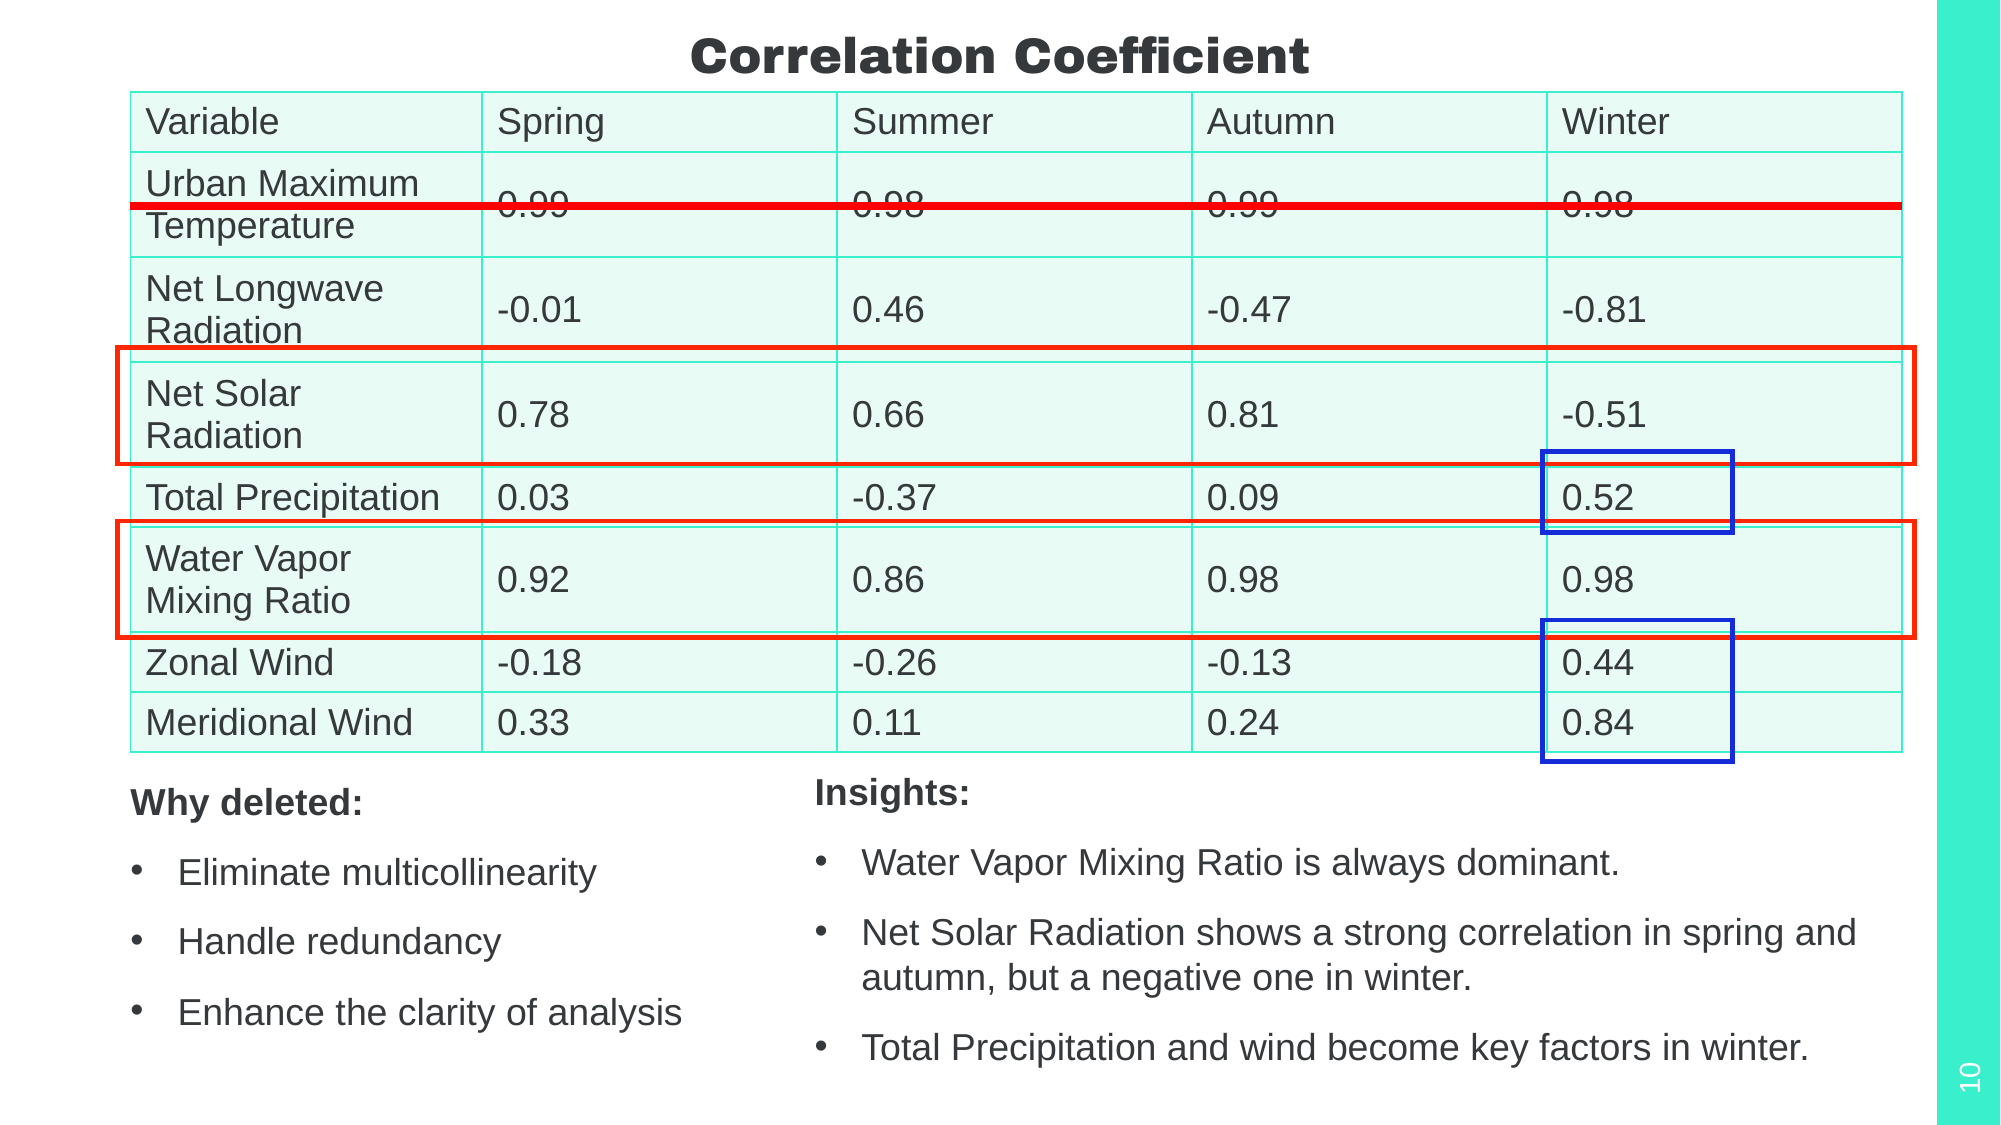

Correlation Coefficient
| Variable | Spring | Summer | Autumn | Winter |
| --- | --- | --- | --- | --- |
| Urban Maximum Temperature | 0.99 | 0.98 | 0.99 | 0.98 |
| Net Longwave Radiation | -0.01 | 0.46 | -0.47 | -0.81 |
| Net Solar Radiation | 0.78 | 0.66 | 0.81 | -0.51 |
| Total Precipitation | 0.03 | -0.37 | 0.09 | 0.52 |
| Water Vapor Mixing Ratio | 0.92 | 0.86 | 0.98 | 0.98 |
| Zonal Wind | -0.18 | -0.26 | -0.13 | 0.44 |
| Meridional Wind | 0.33 | 0.11 | 0.24 | 0.84 |

Insights:
Water Vapor Mixing Ratio is always dominant.
Net Solar Radiation shows a strong correlation in spring and autumn, but a negative one in winter.
Total Precipitation and wind become key factors in winter.
Why deleted:
Eliminate multicollinearity
Handle redundancy
Enhance the clarity of analysis

10